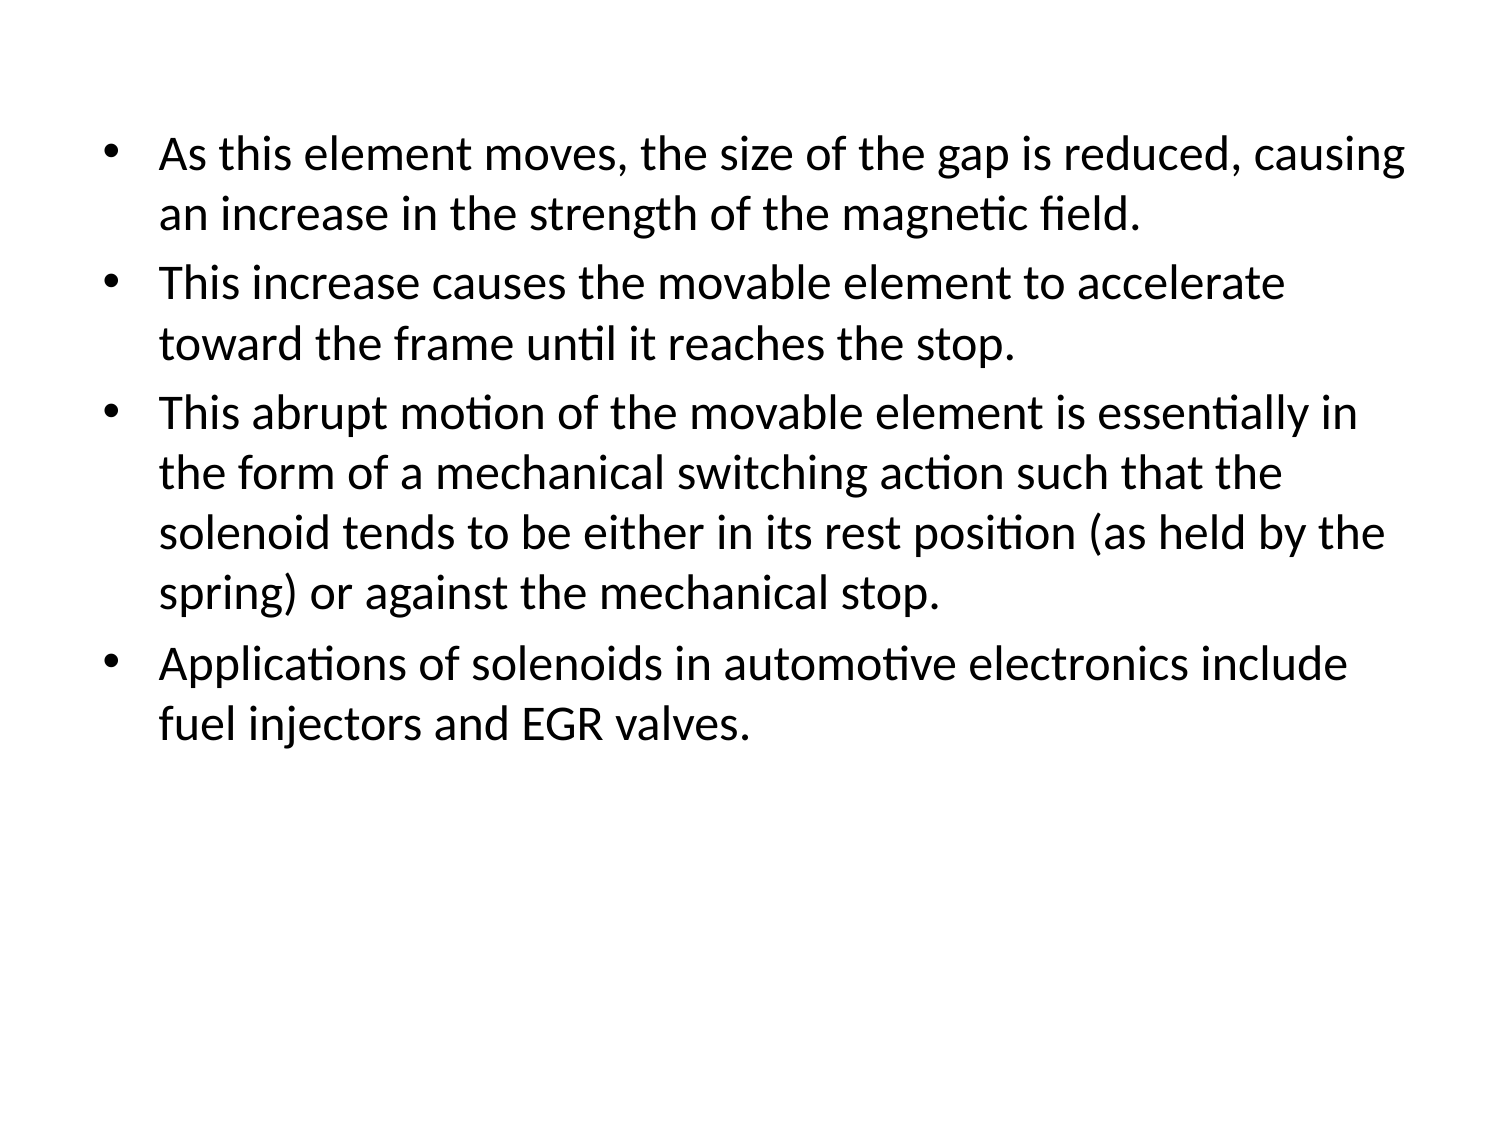

As this element moves, the size of the gap is reduced, causing an increase in the strength of the magnetic field.
This increase causes the movable element to accelerate toward the frame until it reaches the stop.
This abrupt motion of the movable element is essentially in the form of a mechanical switching action such that the solenoid tends to be either in its rest position (as held by the spring) or against the mechanical stop.
Applications of solenoids in automotive electronics include fuel injectors and EGR valves.